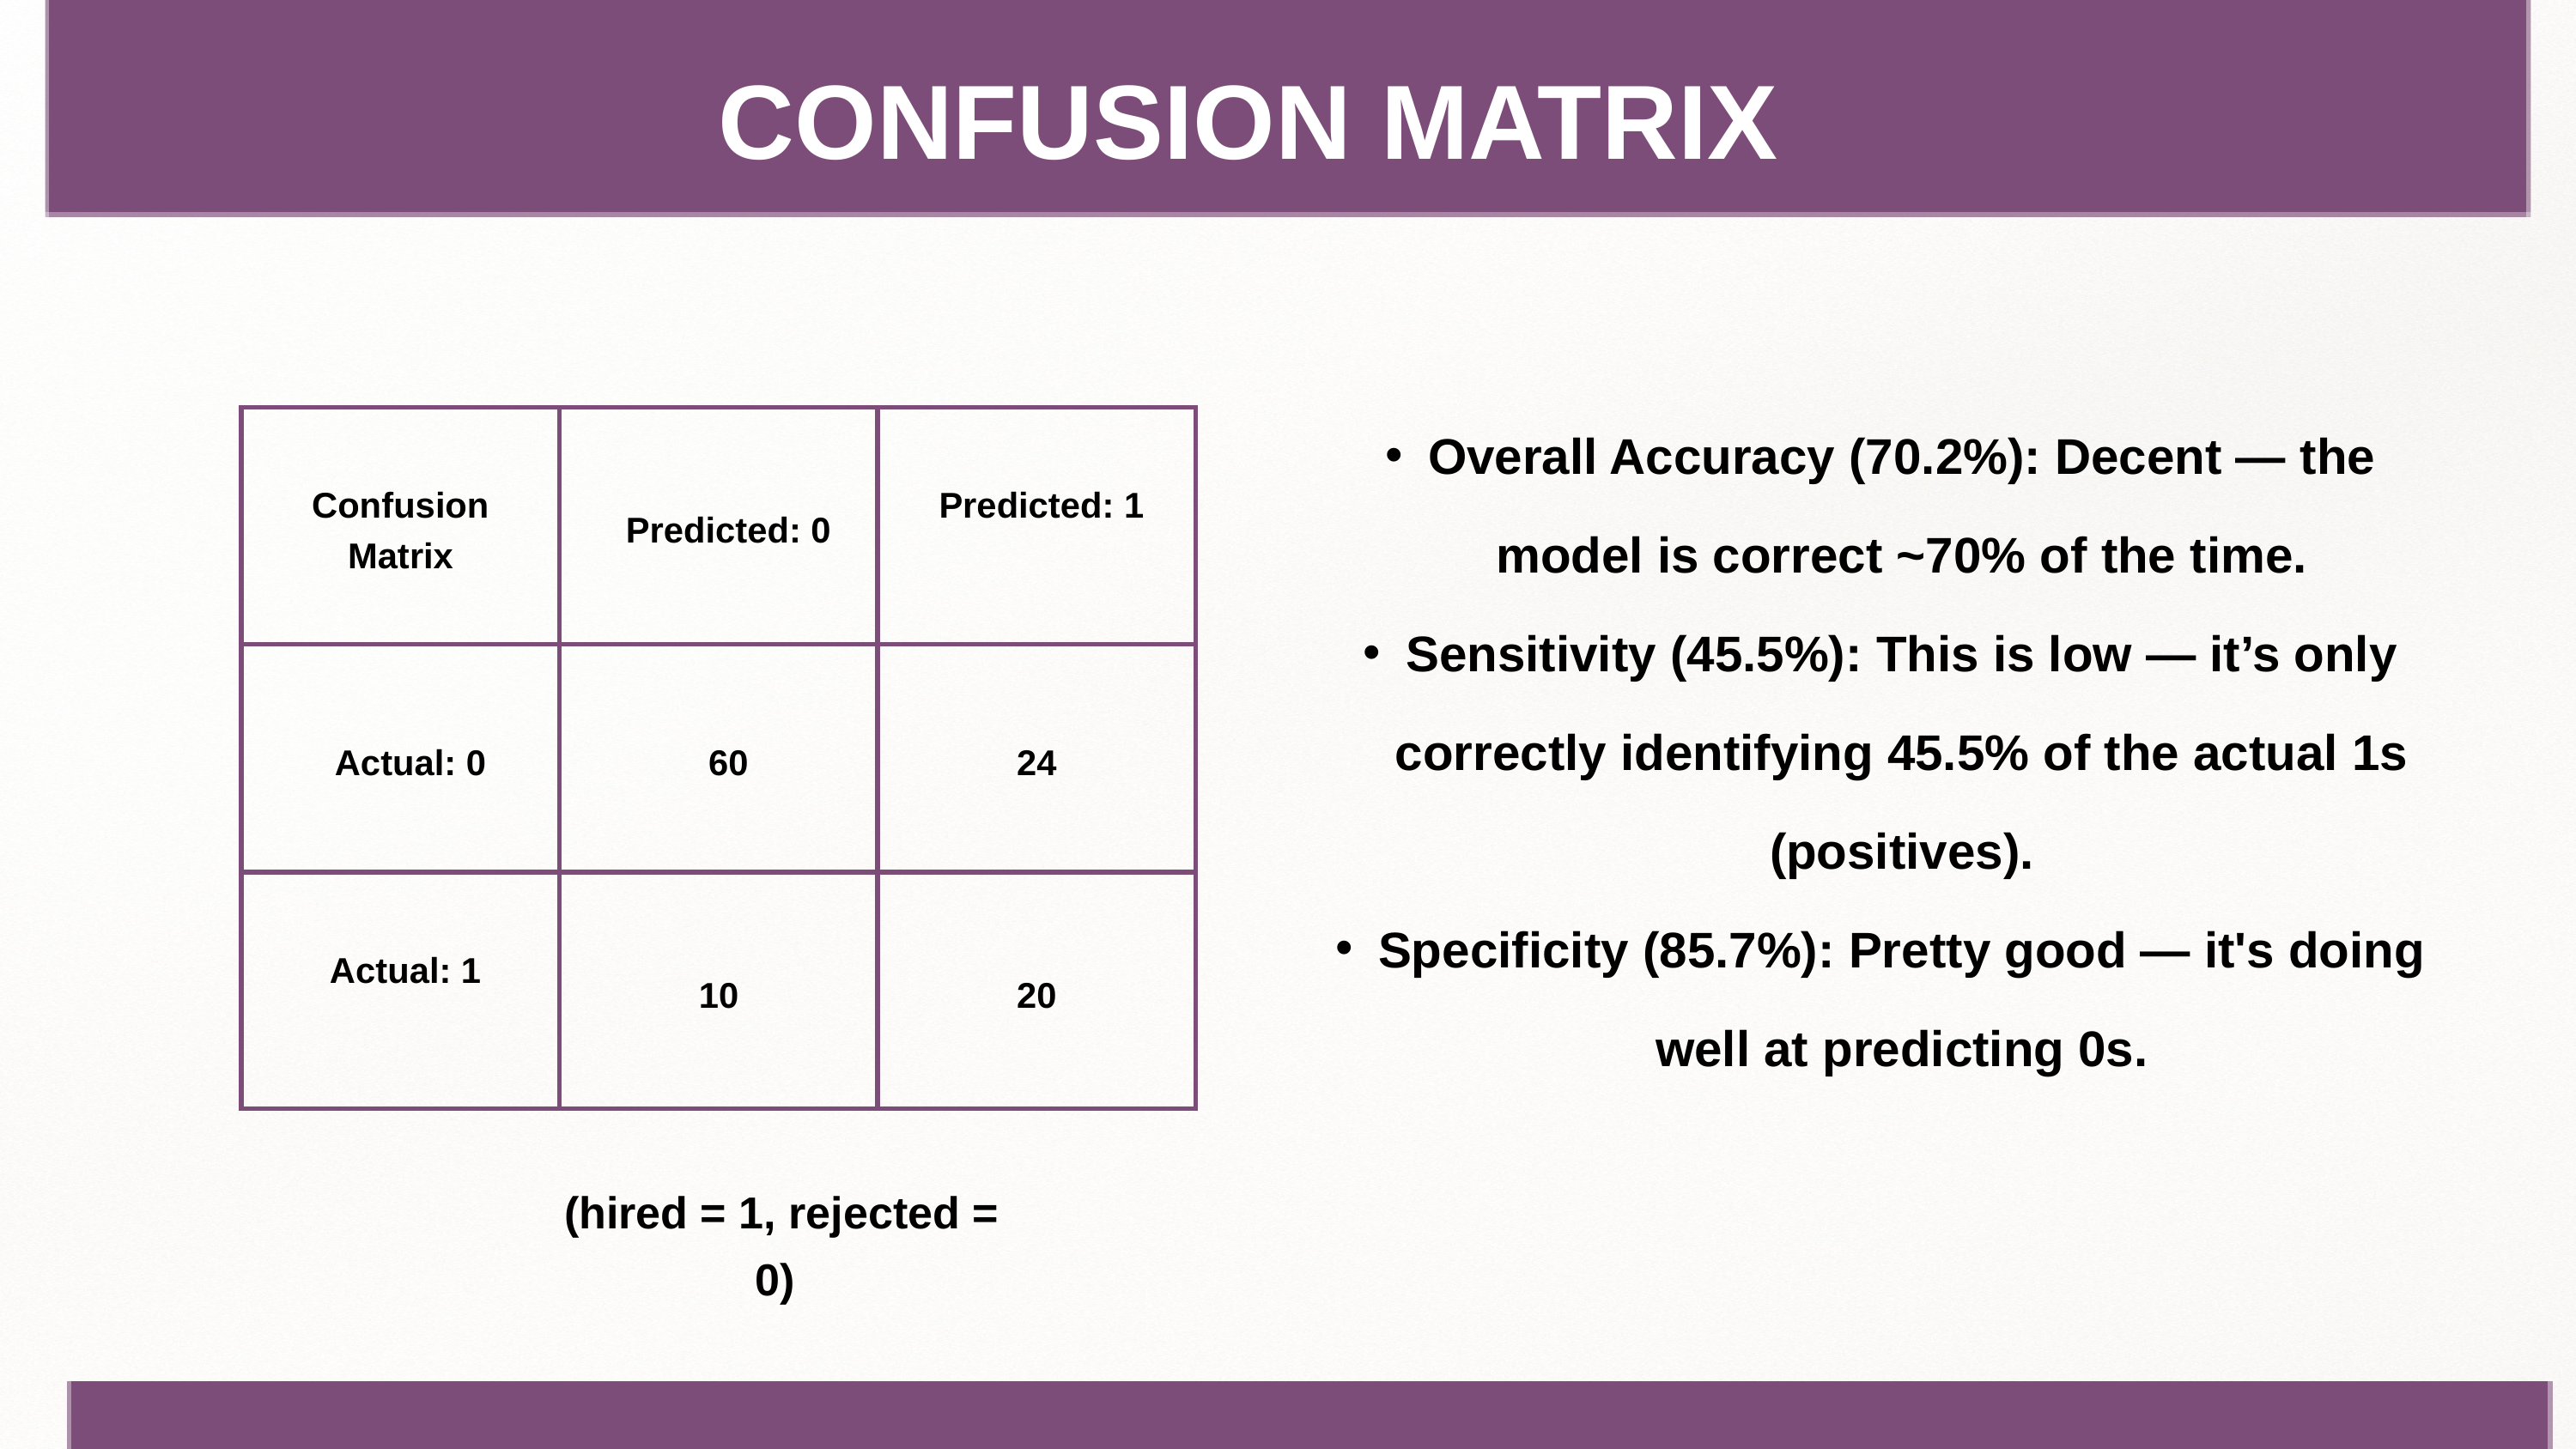

CONFUSION MATRIX
Overall Accuracy (70.2%): Decent — the model is correct ~70% of the time.
Sensitivity (45.5%): This is low — it’s only correctly identifying 45.5% of the actual 1s (positives).
Specificity (85.7%): Pretty good — it's doing well at predicting 0s.
| Confusion Matrix | Predicted: 0 | Predicted: 1 |
| --- | --- | --- |
| Actual: 0 | 60 | 24 |
| Actual: 1 | 10 | 20 |
(hired = 1, rejected = 0)